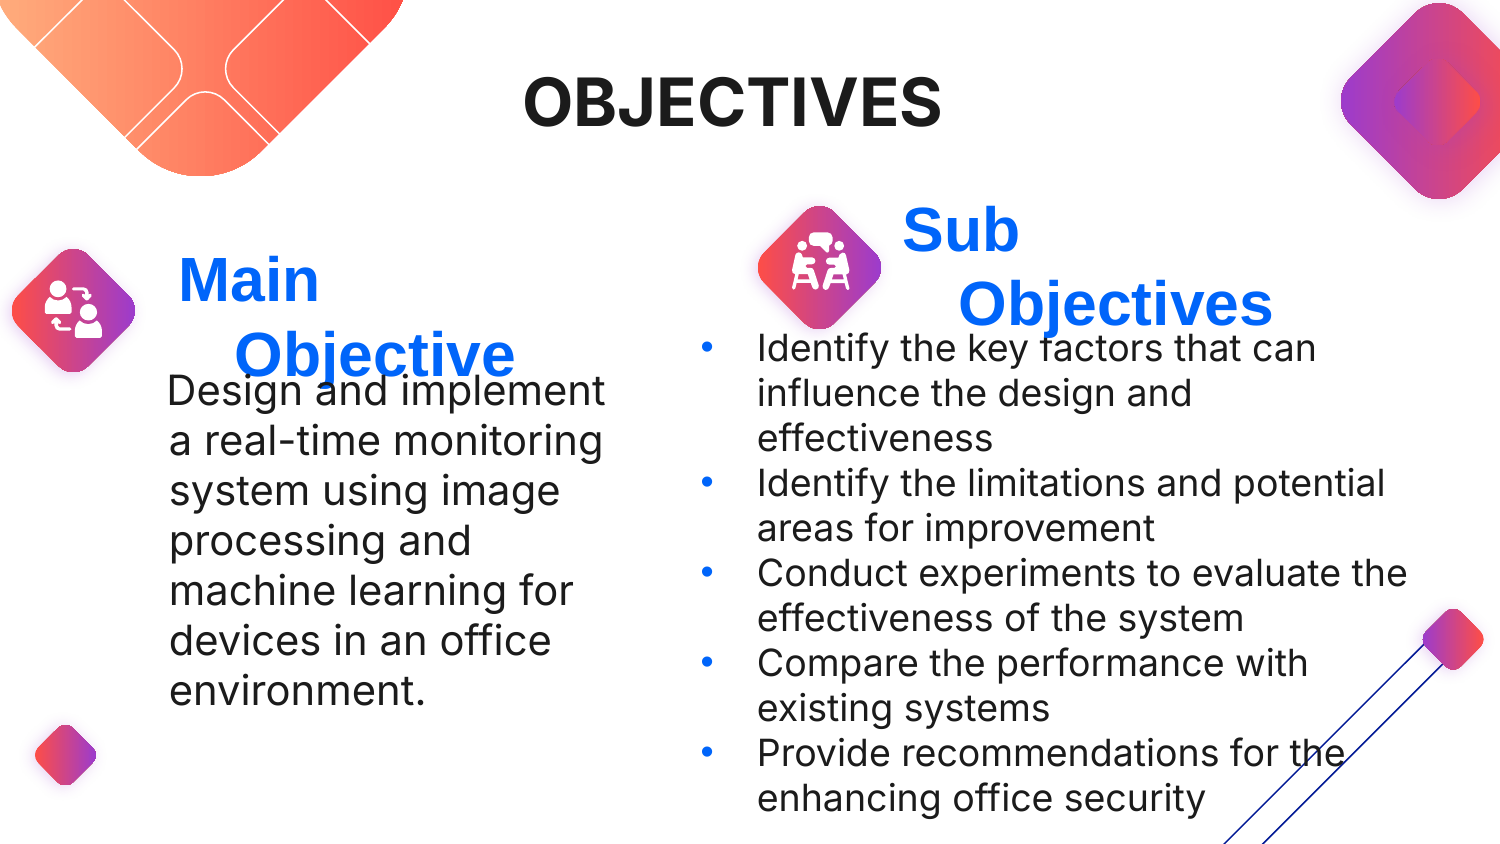

# OBJECTIVES

Sub Objectives

Identify the key factors that can influence the design and effectiveness
Identify the limitations and potential areas for improvement
Conduct experiments to evaluate the effectiveness of the system
Compare the performance with existing systems
Provide recommendations for the enhancing office security

Main Objective

       Design and implement a real-time monitoring system using image processing and machine learning for devices in an office environment.